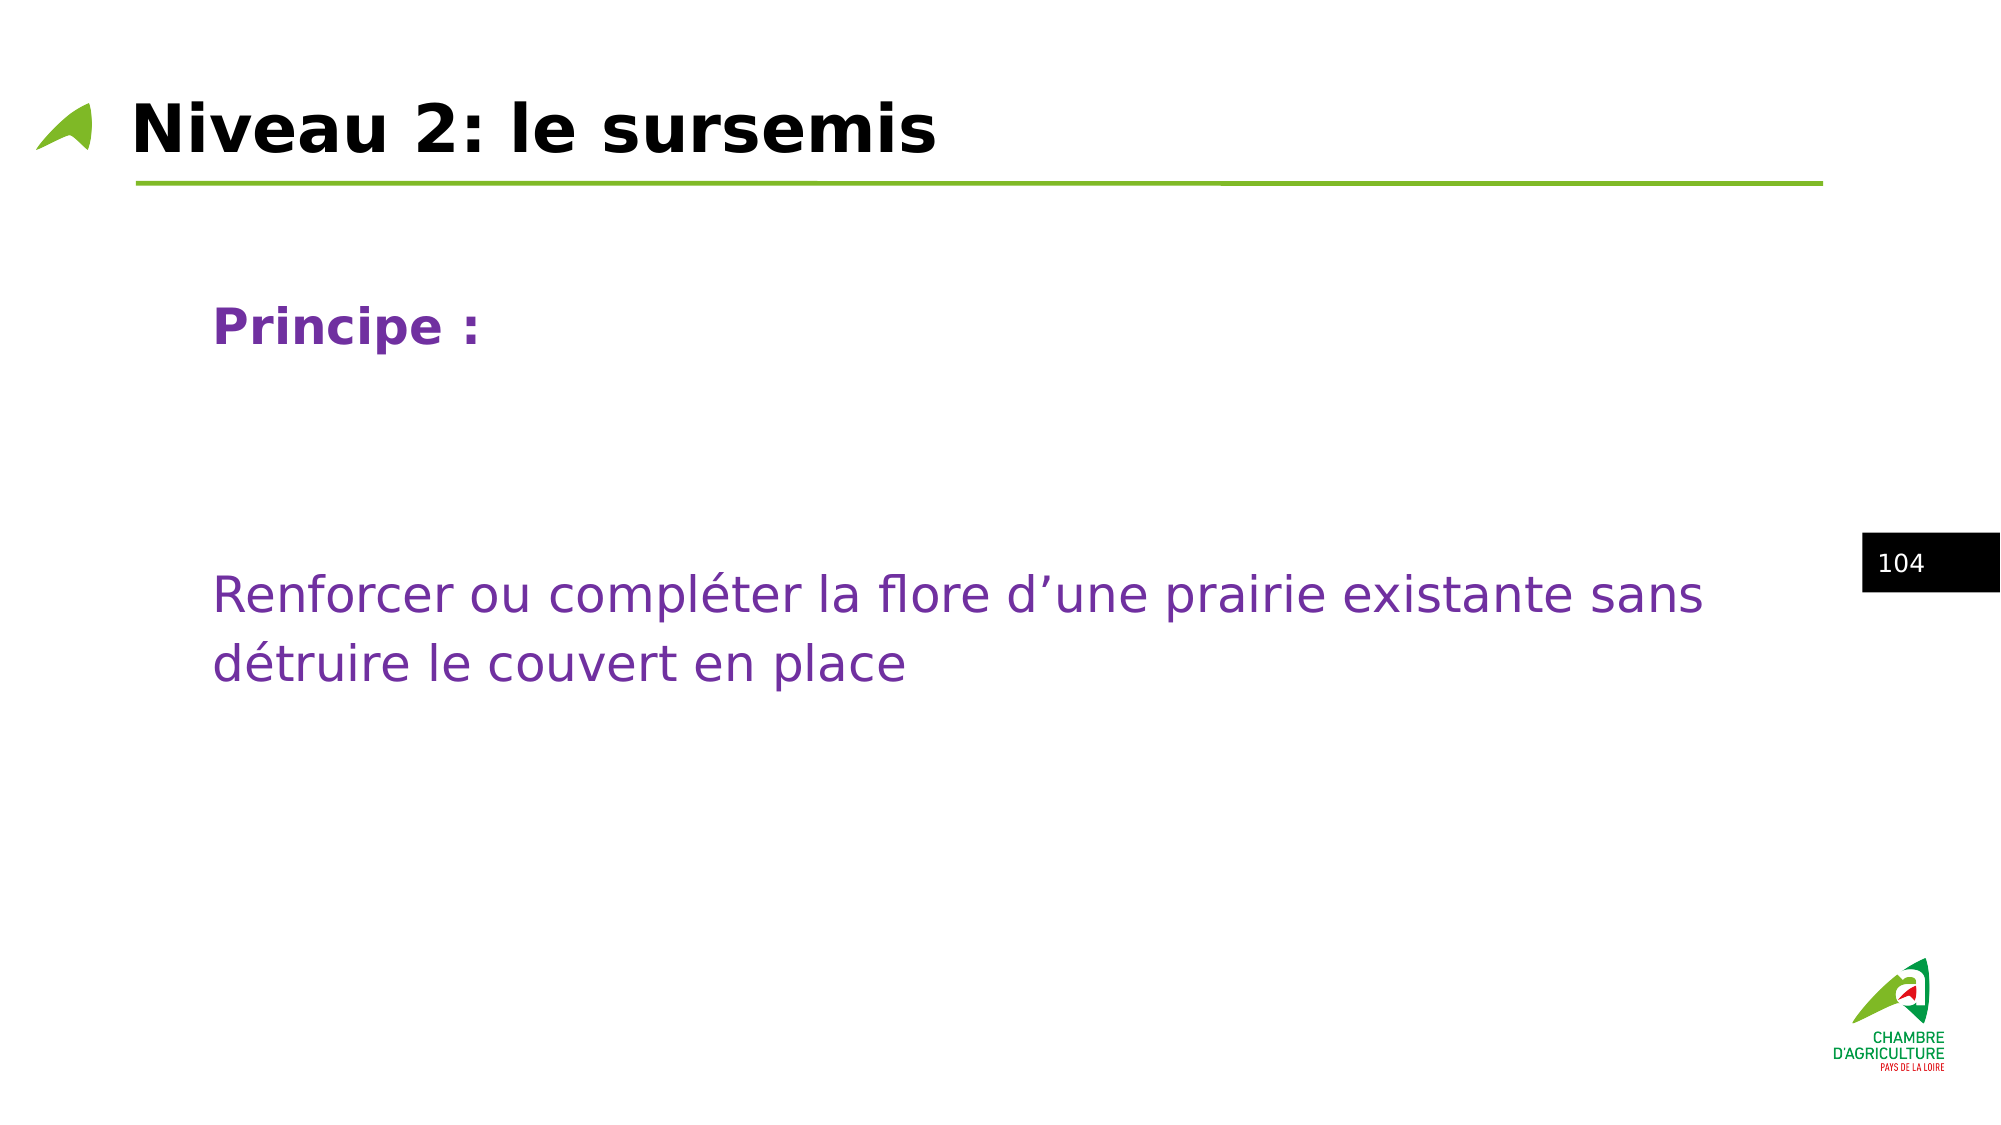

# Niveau 2: le sursemis
Principe :

Renforcer ou compléter la flore d’une prairie existante sans détruire le couvert en place

104